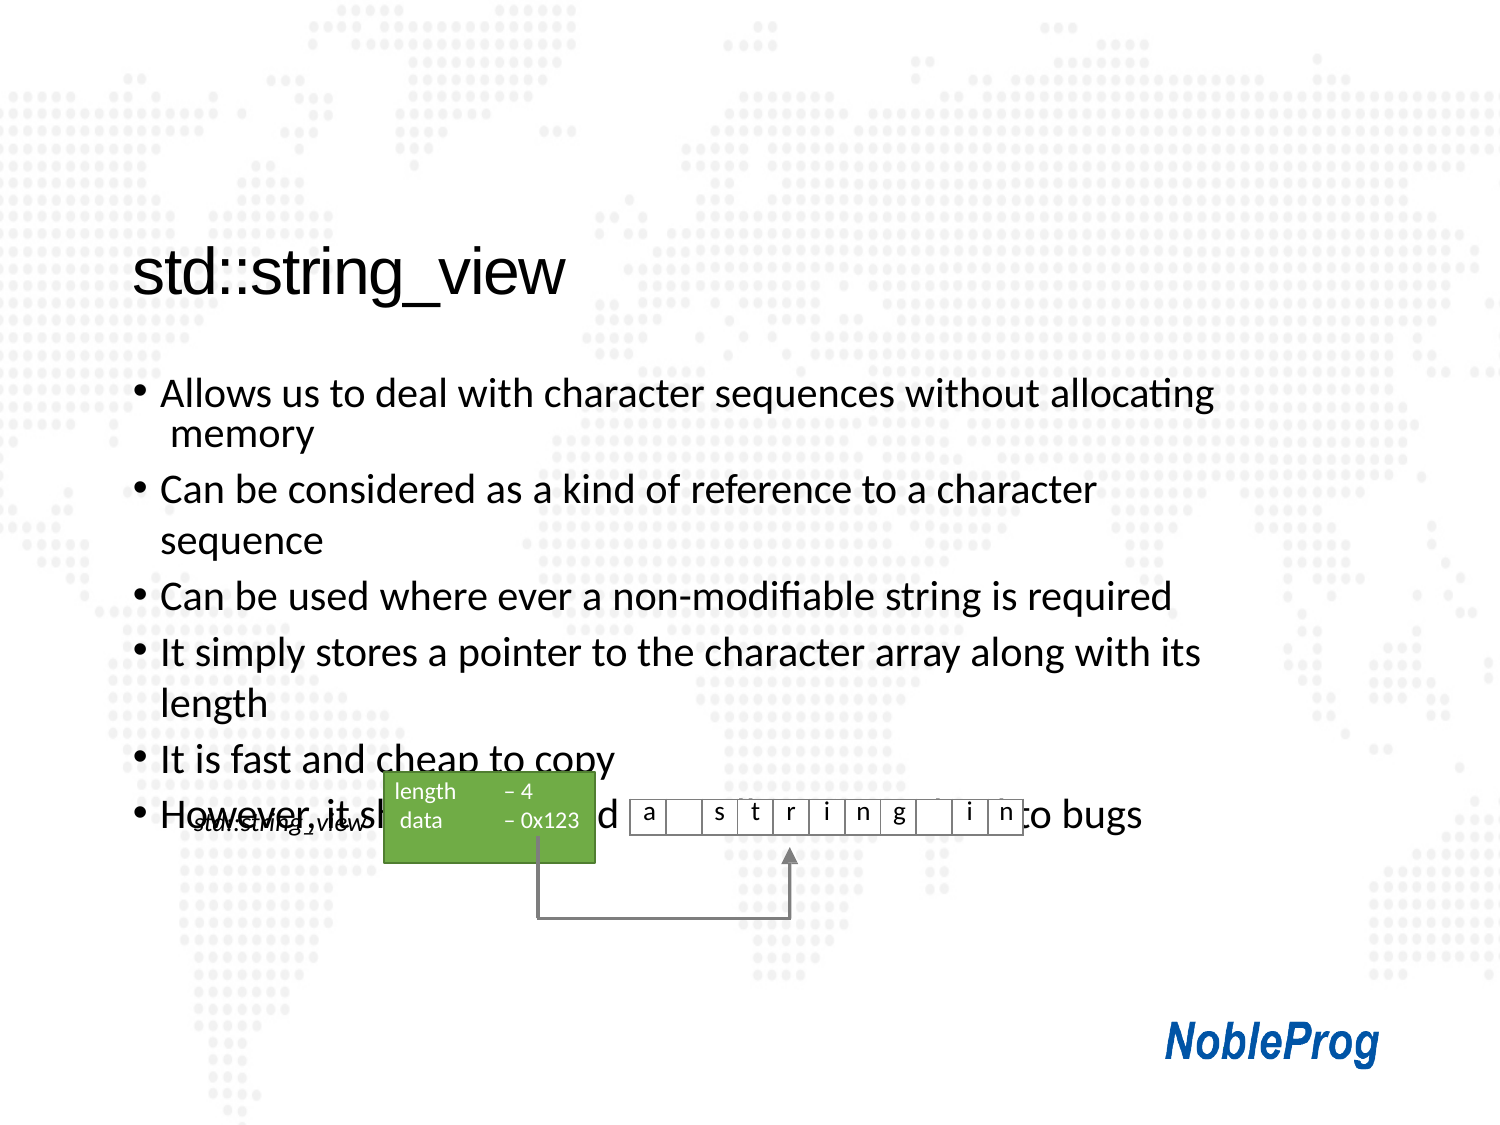

# std::string_view
Allows us to deal with character sequences without allocating  memory
Can be considered as a kind of reference to a character sequence
Can be used where ever a non-modifiable string is required
It simply stores a pointer to the character array along with its length
It is fast and cheap to copy
However, it should be used carefully as it can lead to bugs

– 4
– 0x123
length  data
| a |  | s | t | r | i | n | g |  | i | n |
| --- | --- | --- | --- | --- | --- | --- | --- | --- | --- | --- |
std::string_view